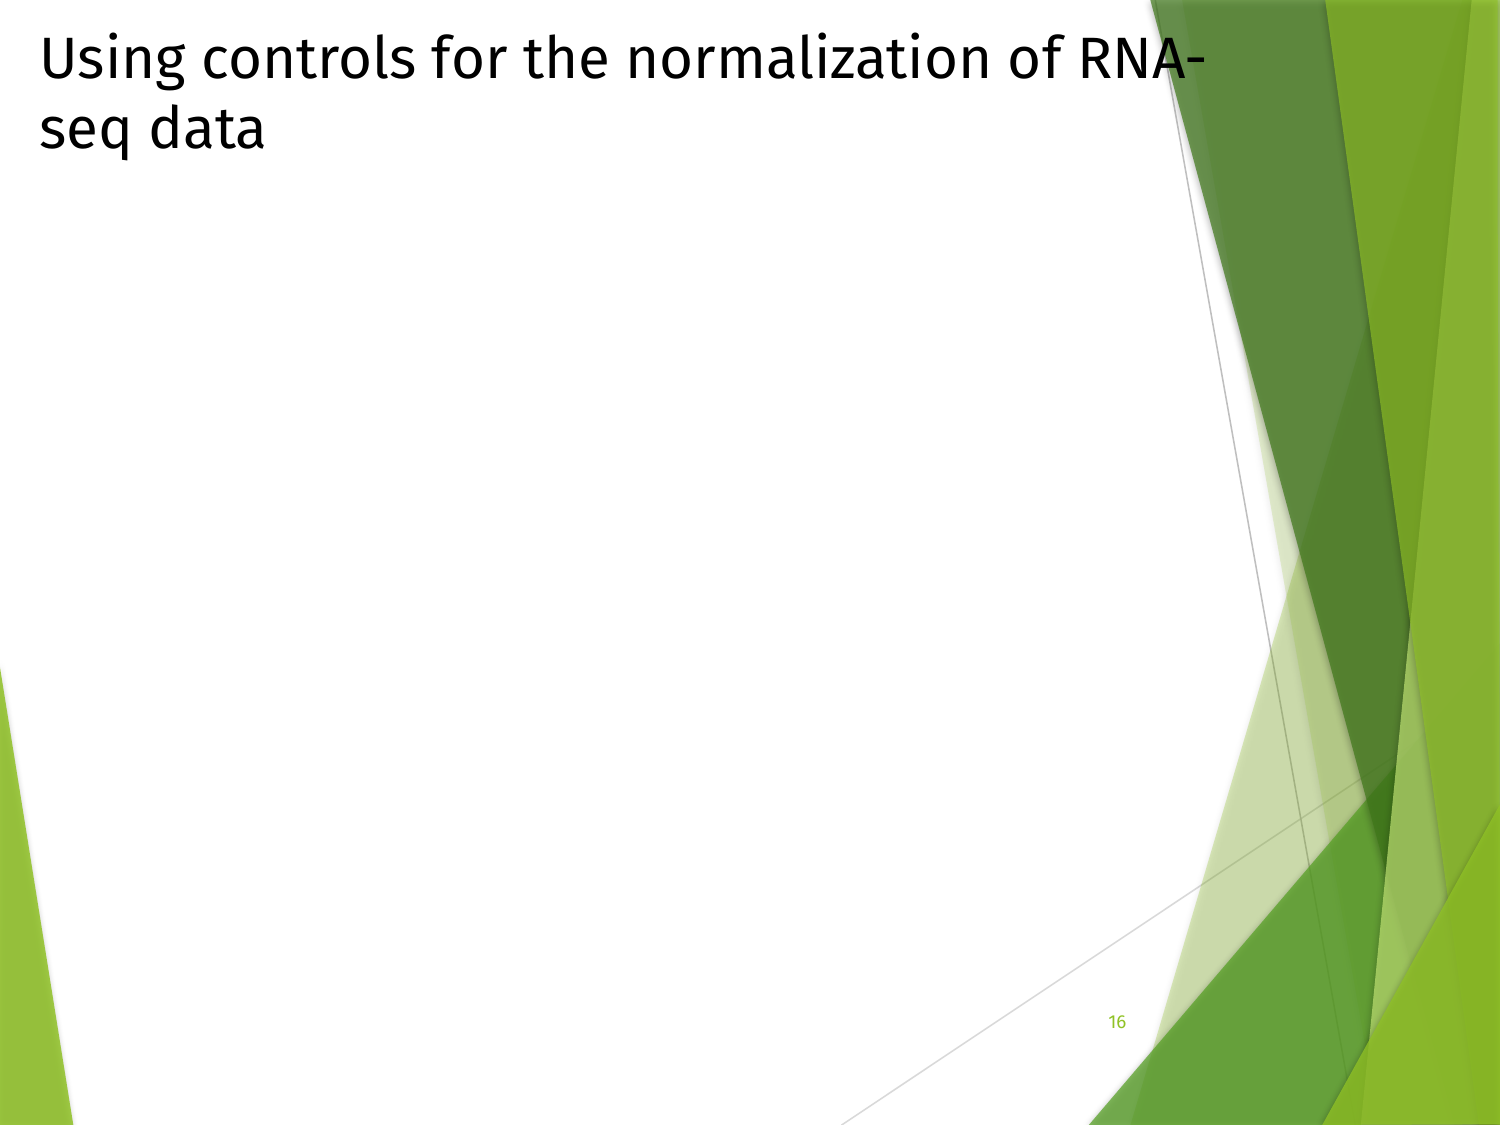

Using controls for the normalization of RNA-seq data
16